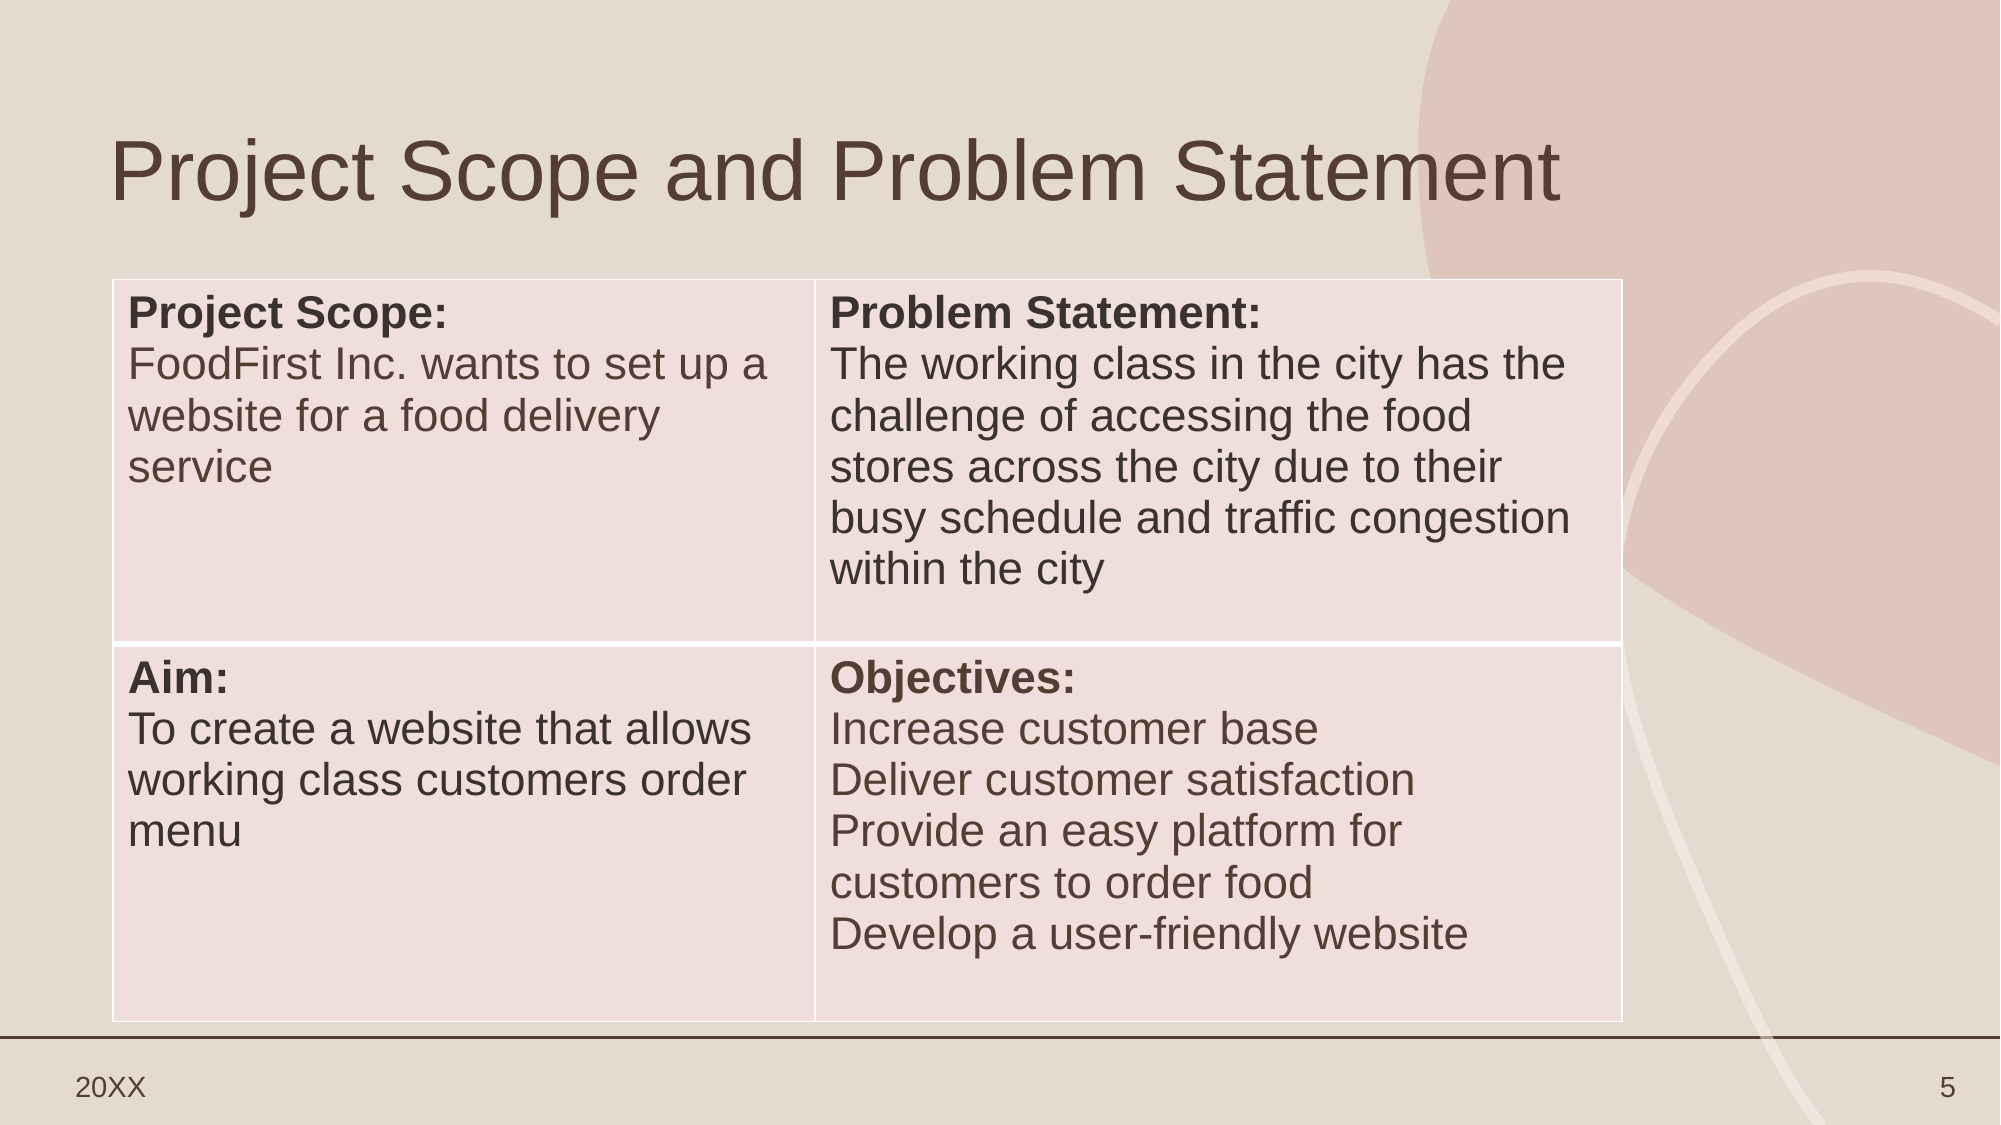

# Project Scope and Problem Statement
| Project Scope: FoodFirst Inc. wants to set up a website for a food delivery service | Problem Statement: The working class in the city has the challenge of accessing the food stores across the city due to their busy schedule and traffic congestion within the city |
| --- | --- |
| Aim: To create a website that allows working class customers order menu | Objectives: Increase customer base Deliver customer satisfaction Provide an easy platform for customers to order food Develop a user-friendly website |
20XX
5